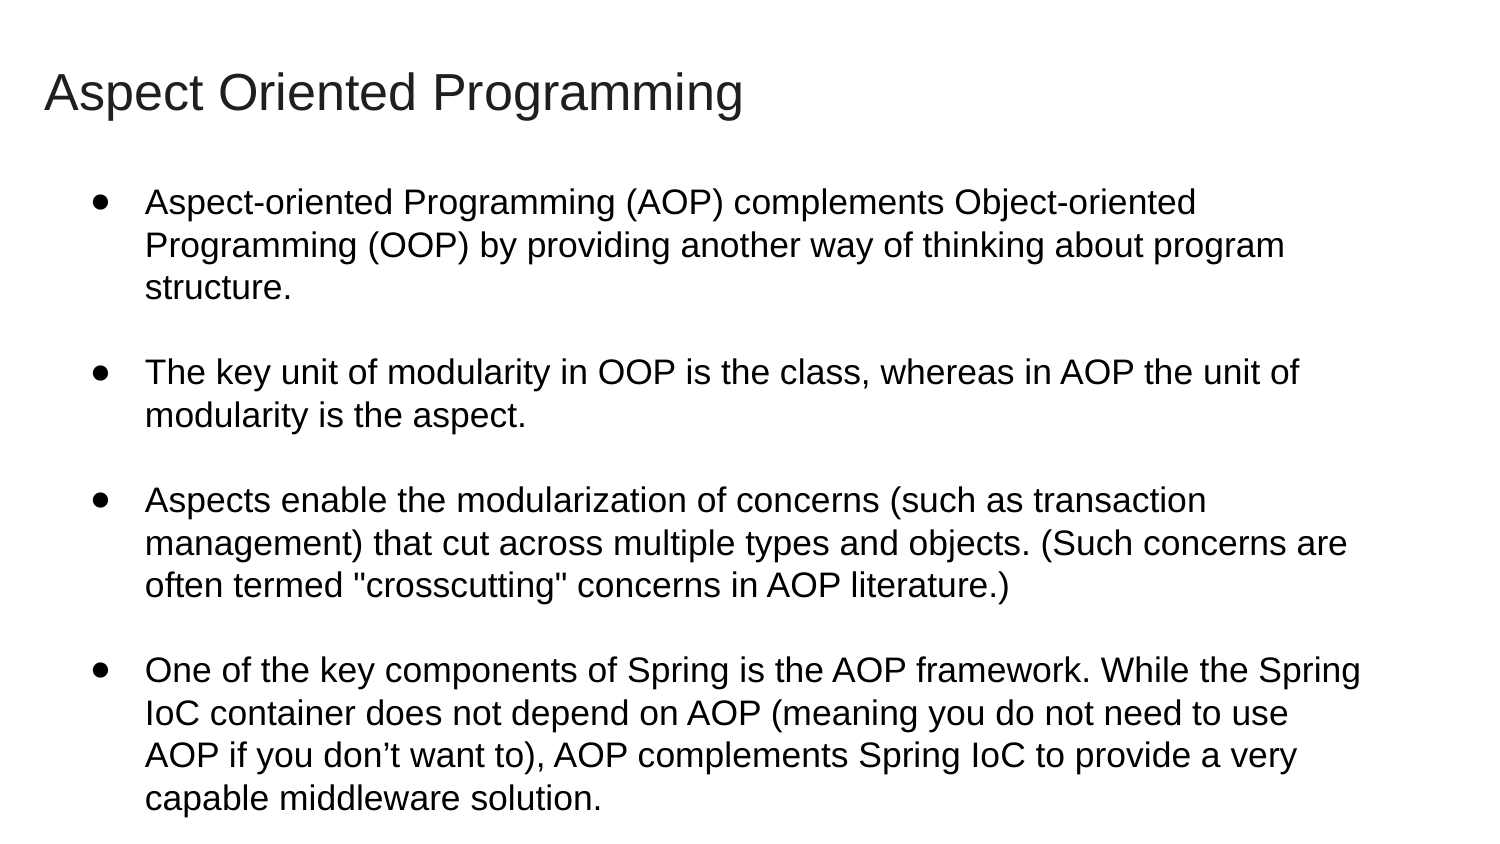

# Aspect Oriented Programming
Aspect-oriented Programming (AOP) complements Object-oriented Programming (OOP) by providing another way of thinking about program structure.
The key unit of modularity in OOP is the class, whereas in AOP the unit of modularity is the aspect.
Aspects enable the modularization of concerns (such as transaction management) that cut across multiple types and objects. (Such concerns are often termed "crosscutting" concerns in AOP literature.)
One of the key components of Spring is the AOP framework. While the Spring IoC container does not depend on AOP (meaning you do not need to use AOP if you don’t want to), AOP complements Spring IoC to provide a very capable middleware solution.